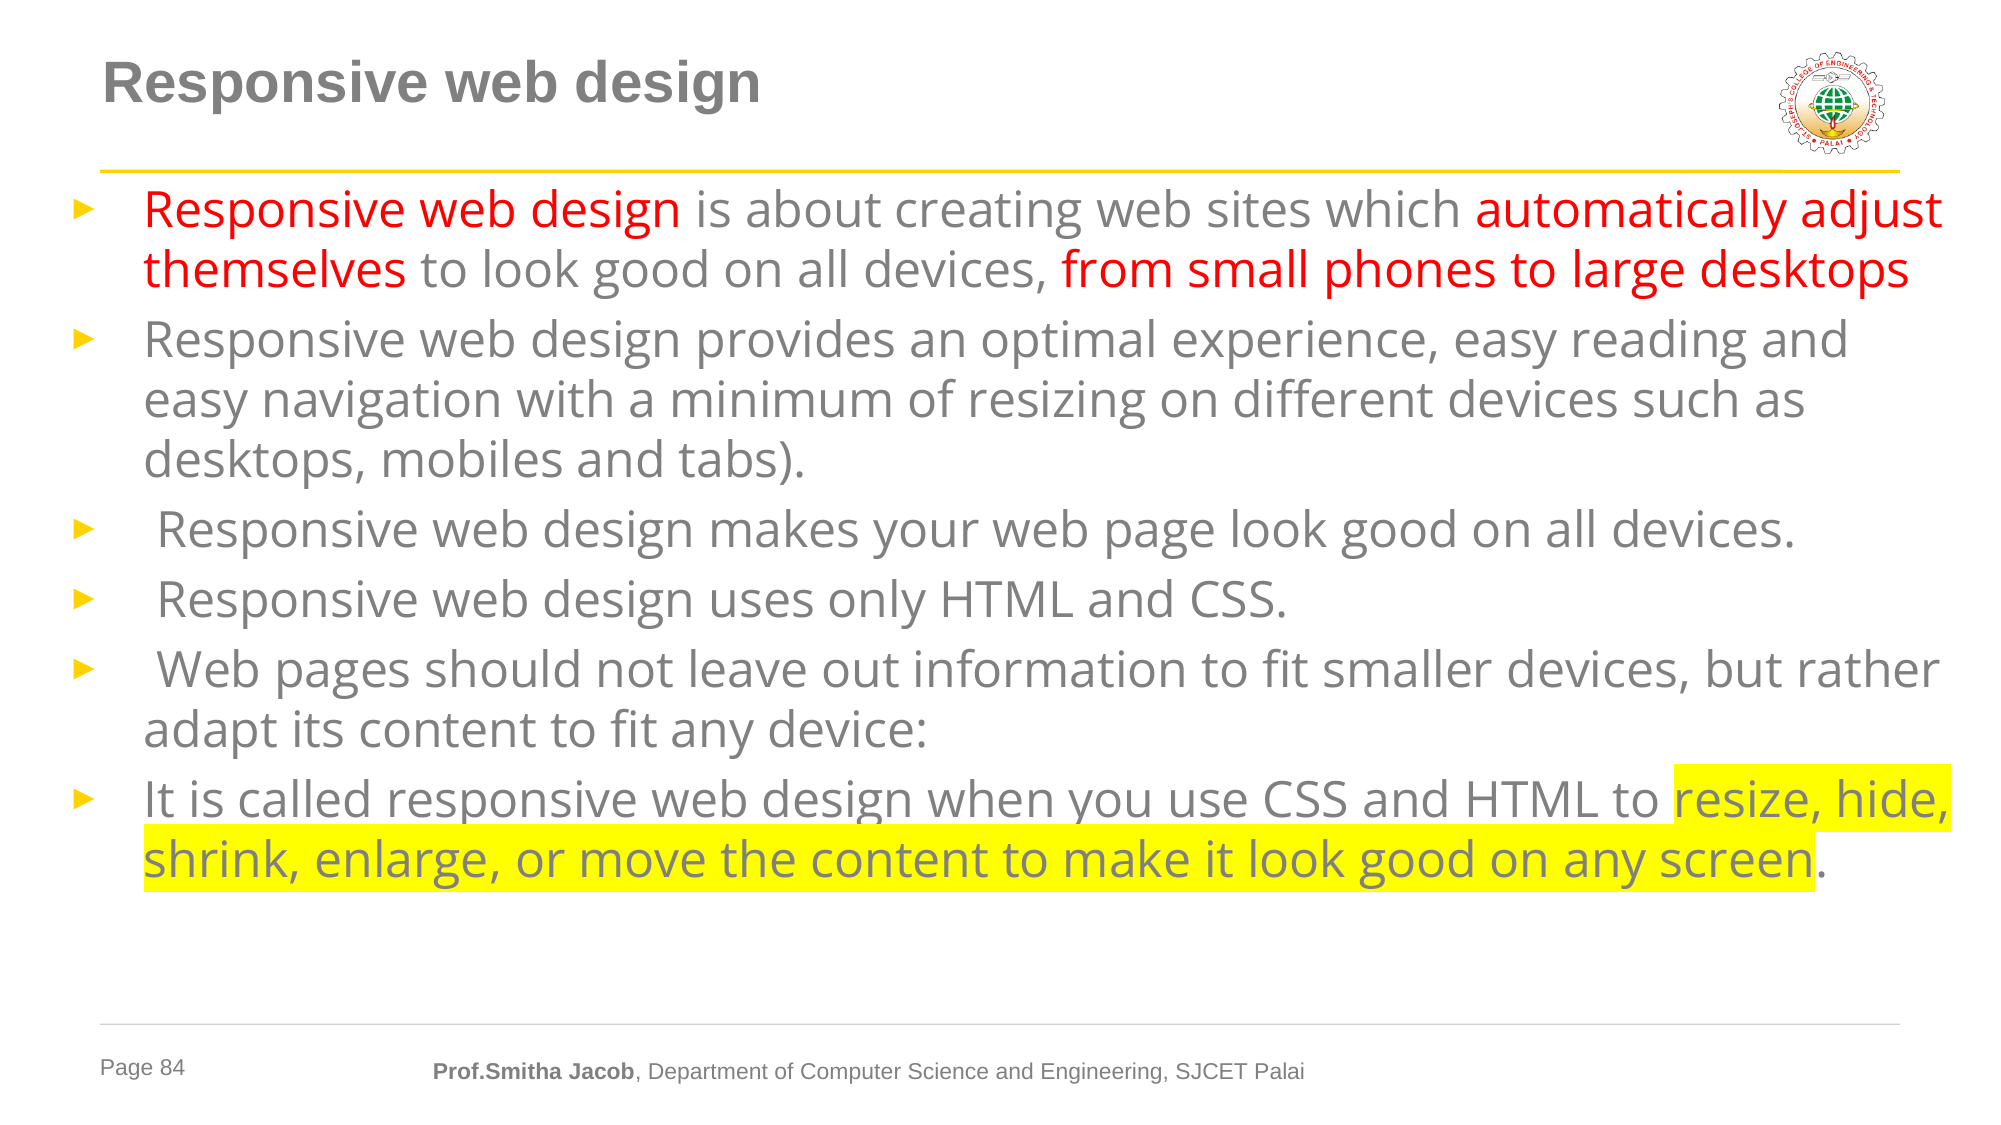

# Responsive web design
Responsive web design is about creating web sites which automatically adjust themselves to look good on all devices, from small phones to large desktops
Responsive web design provides an optimal experience, easy reading and easy navigation with a minimum of resizing on different devices such as desktops, mobiles and tabs).
 Responsive web design makes your web page look good on all devices.
 Responsive web design uses only HTML and CSS.
 Web pages should not leave out information to fit smaller devices, but rather adapt its content to fit any device:
It is called responsive web design when you use CSS and HTML to resize, hide, shrink, enlarge, or move the content to make it look good on any screen.